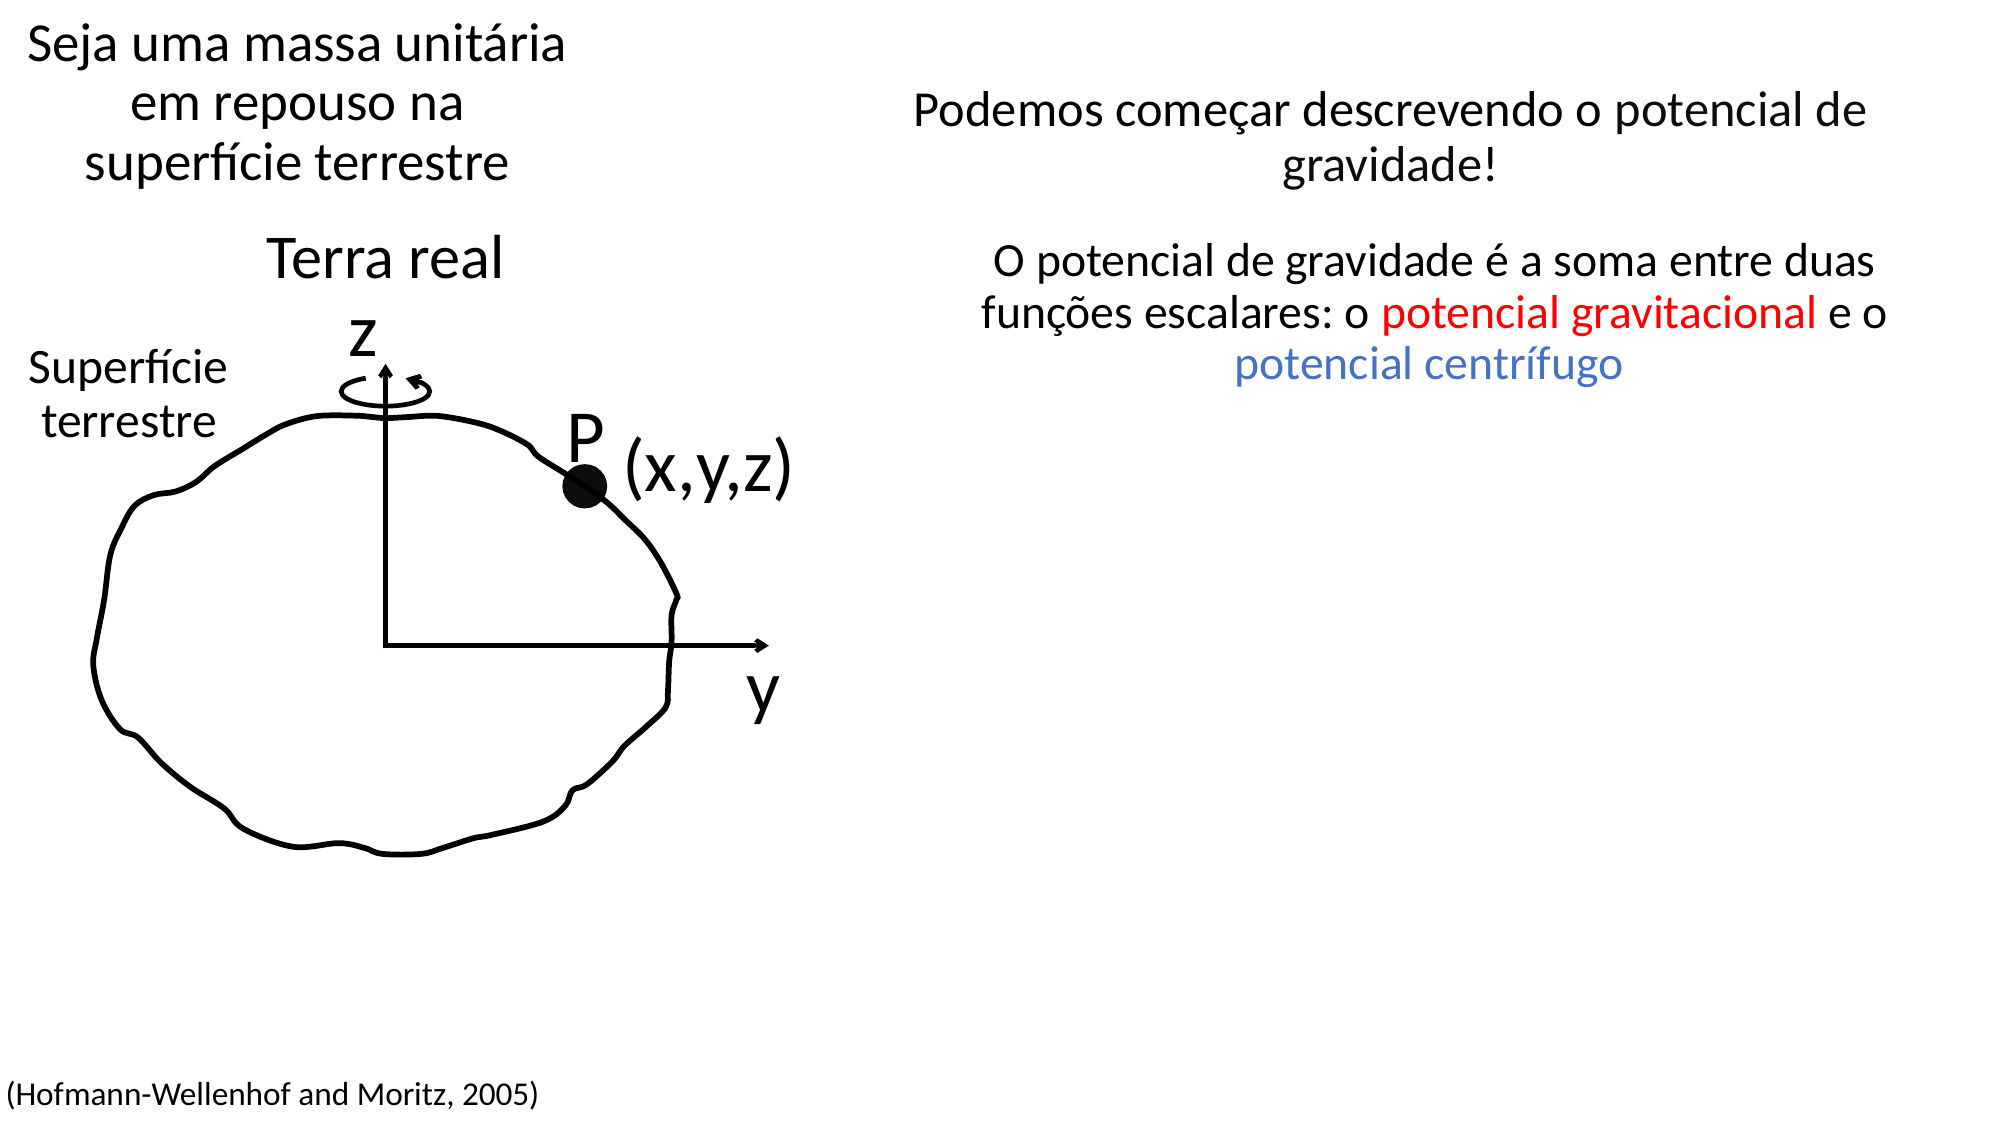

Seja uma massa unitária em repouso na superfície terrestre
Podemos começar descrevendo o potencial de gravidade!
Terra real
O potencial de gravidade é a soma entre duas funções escalares: o potencial gravitacional e o potencial centrífugo
z
Superfície terrestre

P

(x,y,z)

y
(Hofmann-Wellenhof and Moritz, 2005)